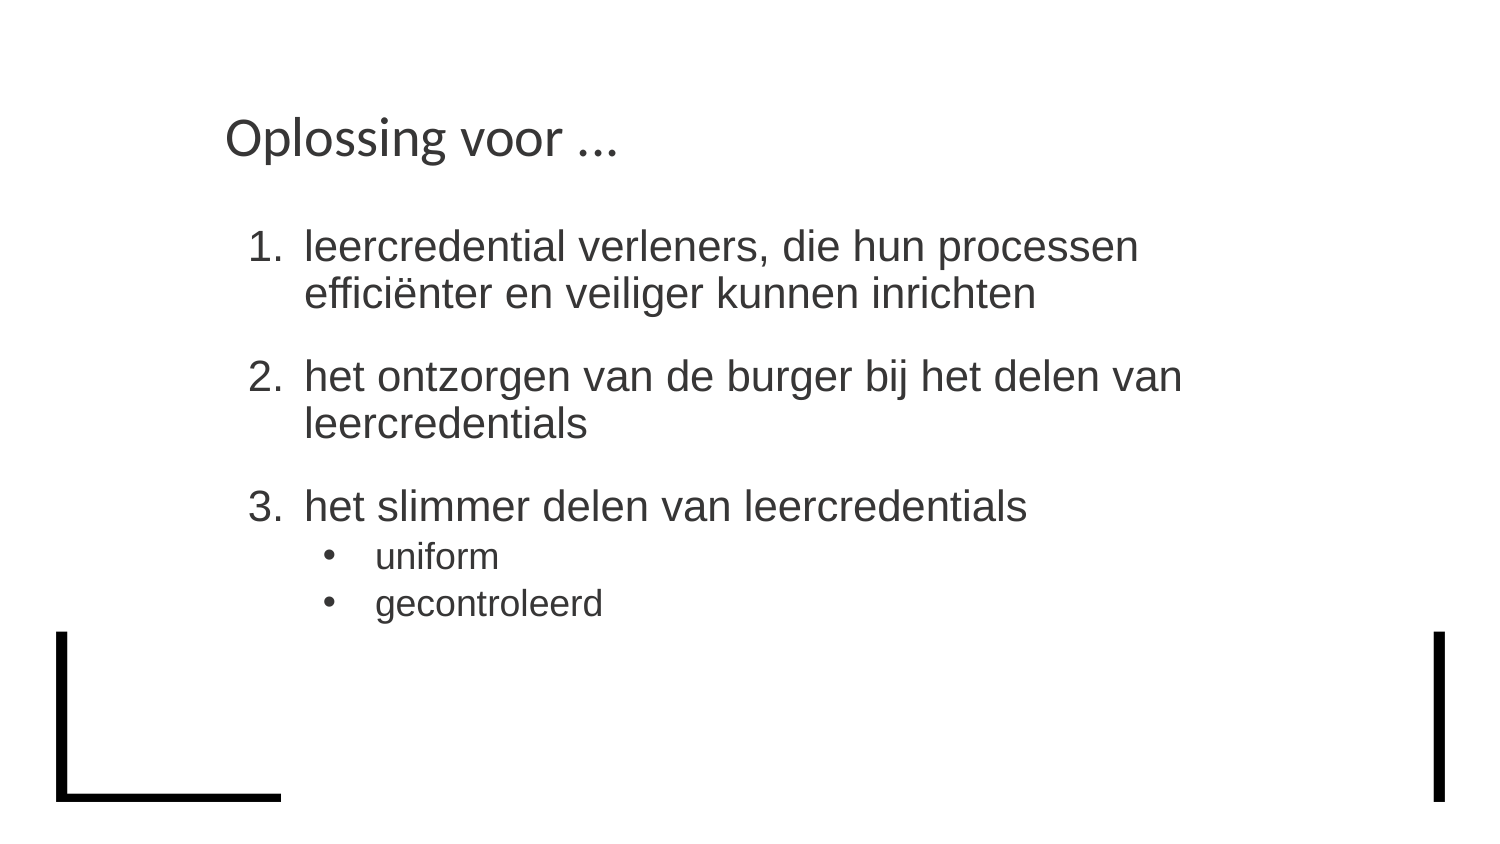

# Oplossing voor ...
leercredential verleners, die hun processen efficiënter en veiliger kunnen inrichten
het ontzorgen van de burger bij het delen van leercredentials
het slimmer delen van leercredentials
uniform
gecontroleerd